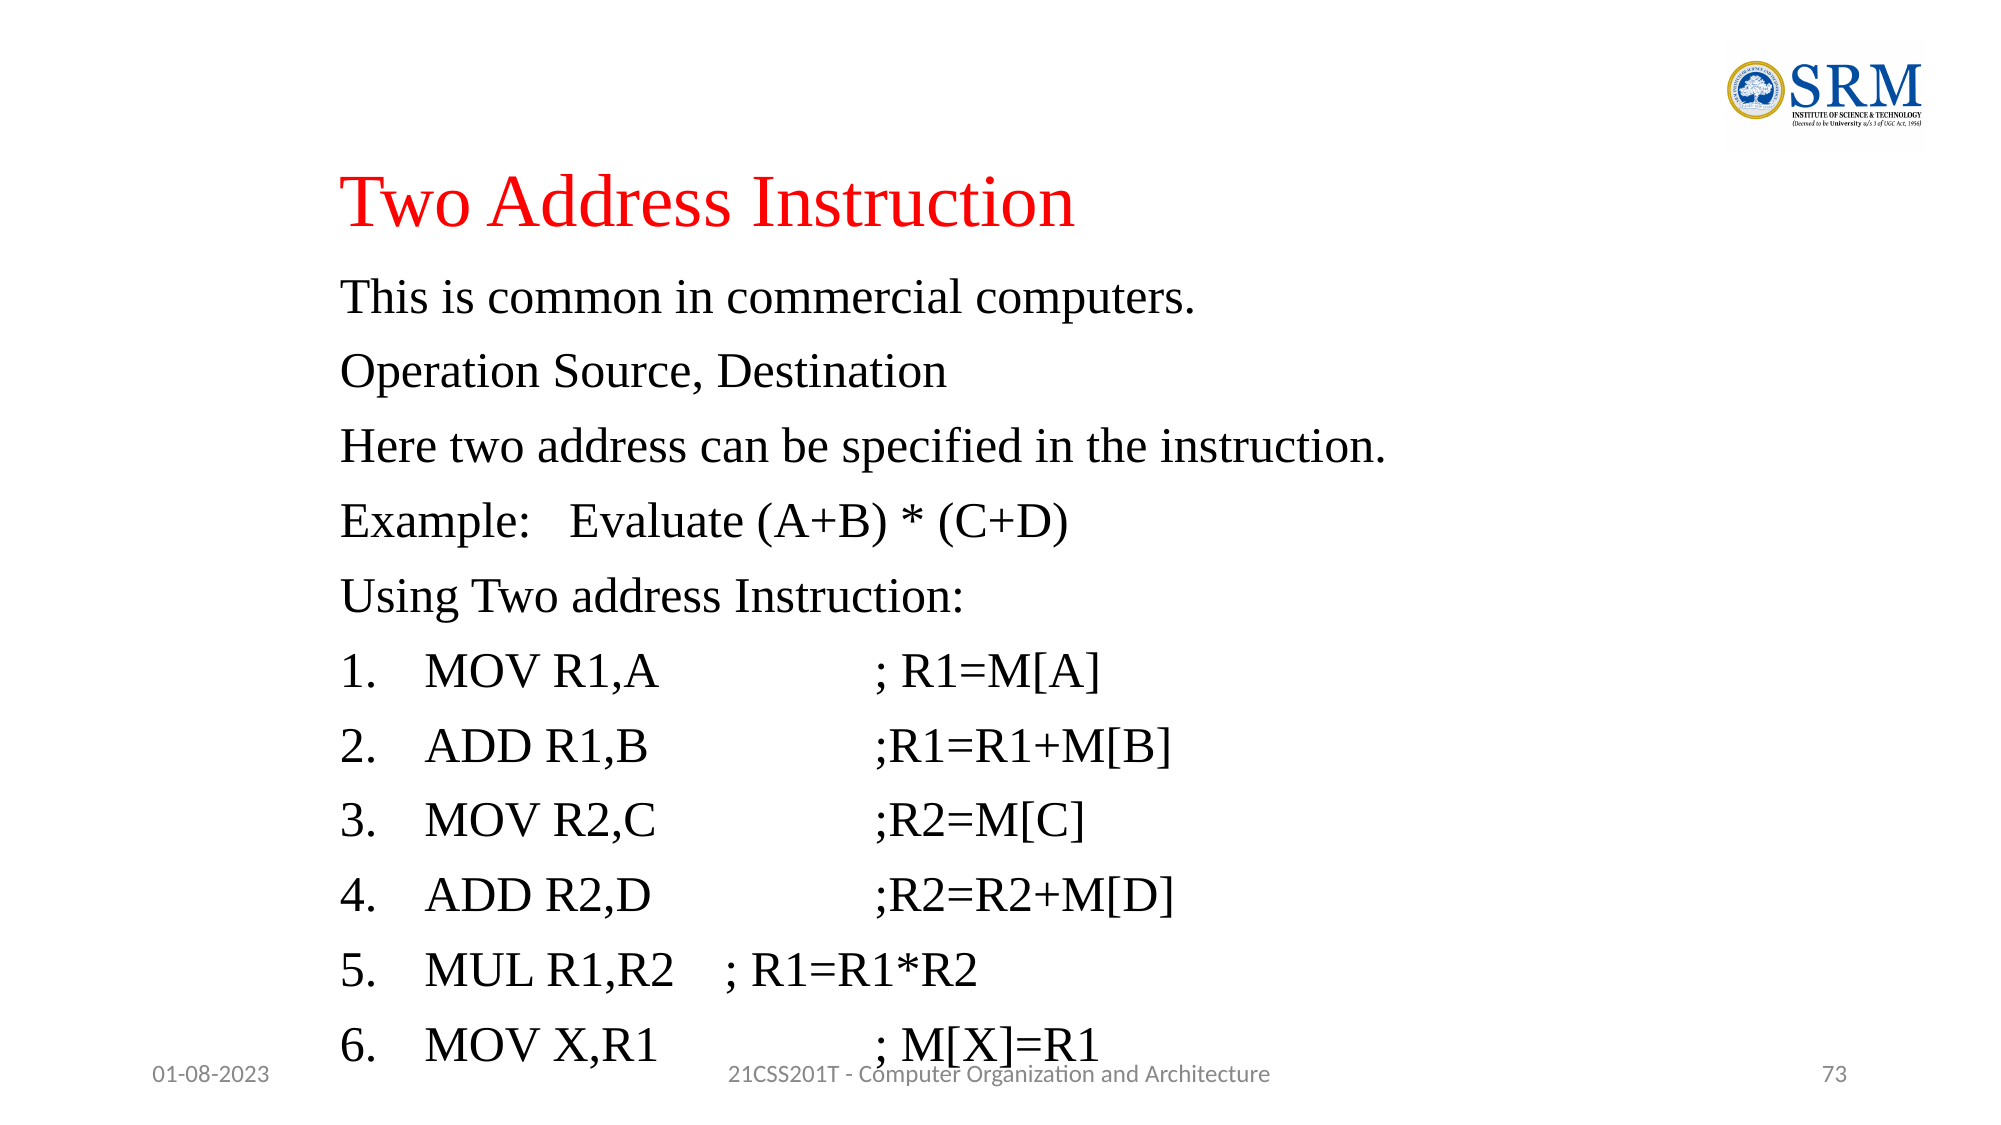

# Two Address Instruction
This is common in commercial computers.
Operation Source, Destination
Here two address can be specified in the instruction.
Example:   Evaluate (A+B) * (C+D)
Using Two address Instruction:
MOV R1,A		; R1=M[A]
ADD R1,B		;R1=R1+M[B]
MOV R2,C		;R2=M[C]
ADD R2,D		;R2=R2+M[D]
MUL R1,R2	; R1=R1*R2
MOV X,R1		; M[X]=R1
01-08-2023
21CSS201T - Computer Organization and Architecture
73